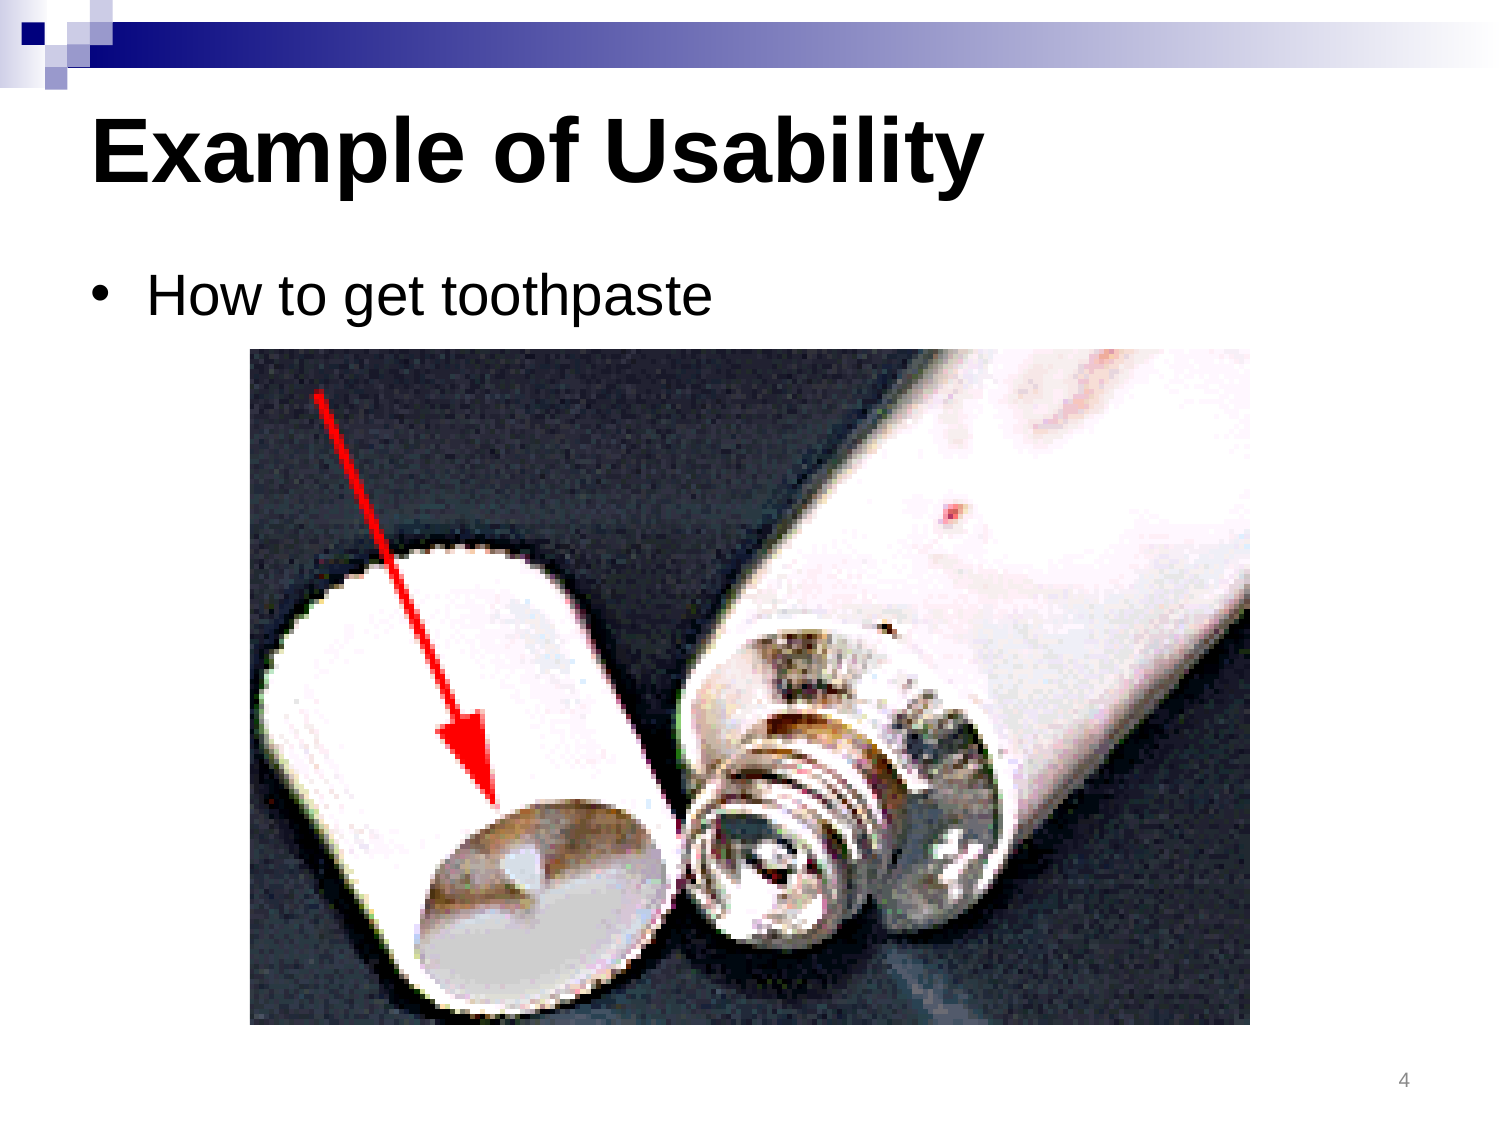

# Example of Usability
How to get toothpaste

4